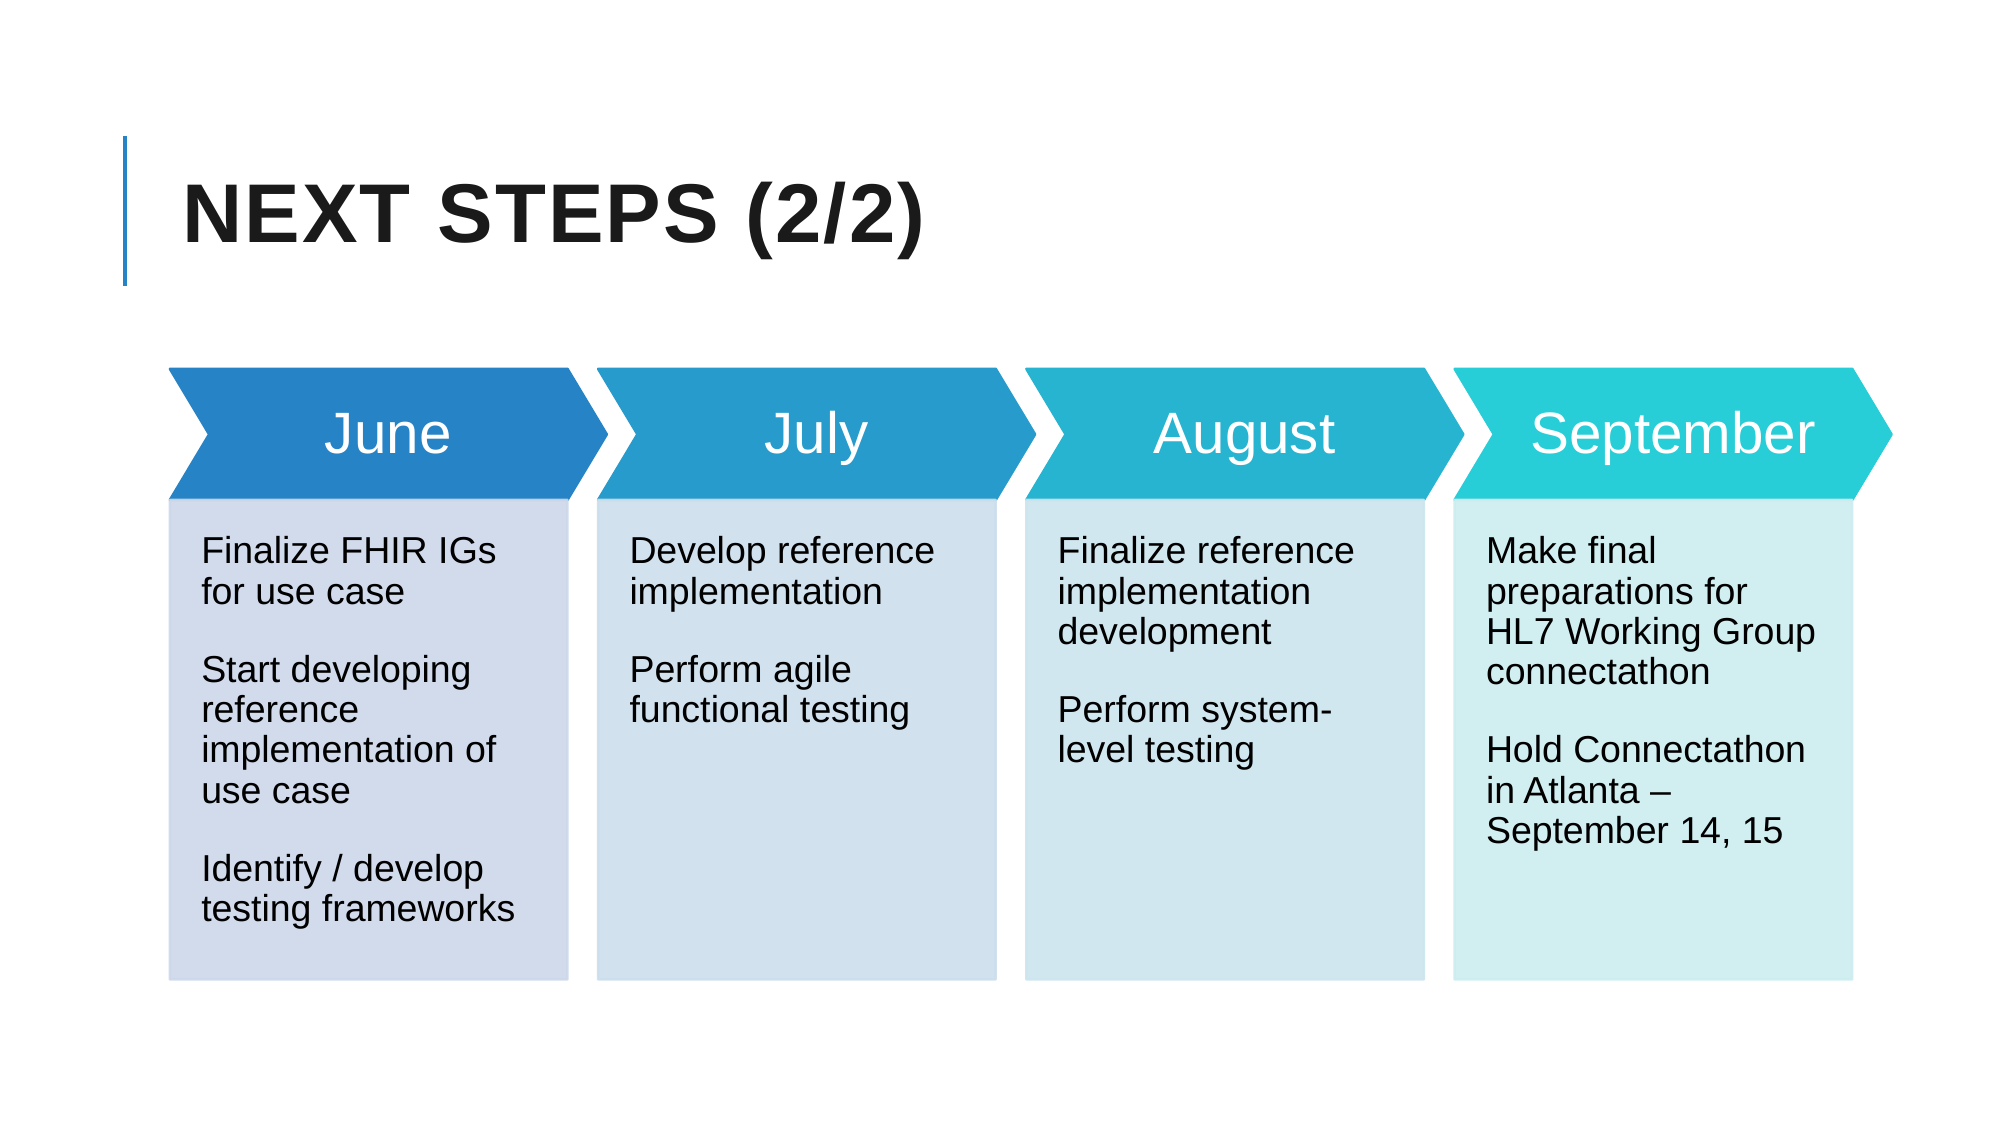

# NEXT STEPS (2/2)
June
Finalize FHIR IGs for use case
Start developing reference implementation of use case
Identify / develop testing frameworks
July
Develop reference implementation
Perform agile functional testing
August
Finalize reference implementation development
Perform system-level testing
September
Make final preparations for HL7 Working Group connectathon
Hold Connectathon in Atlanta – September 14, 15